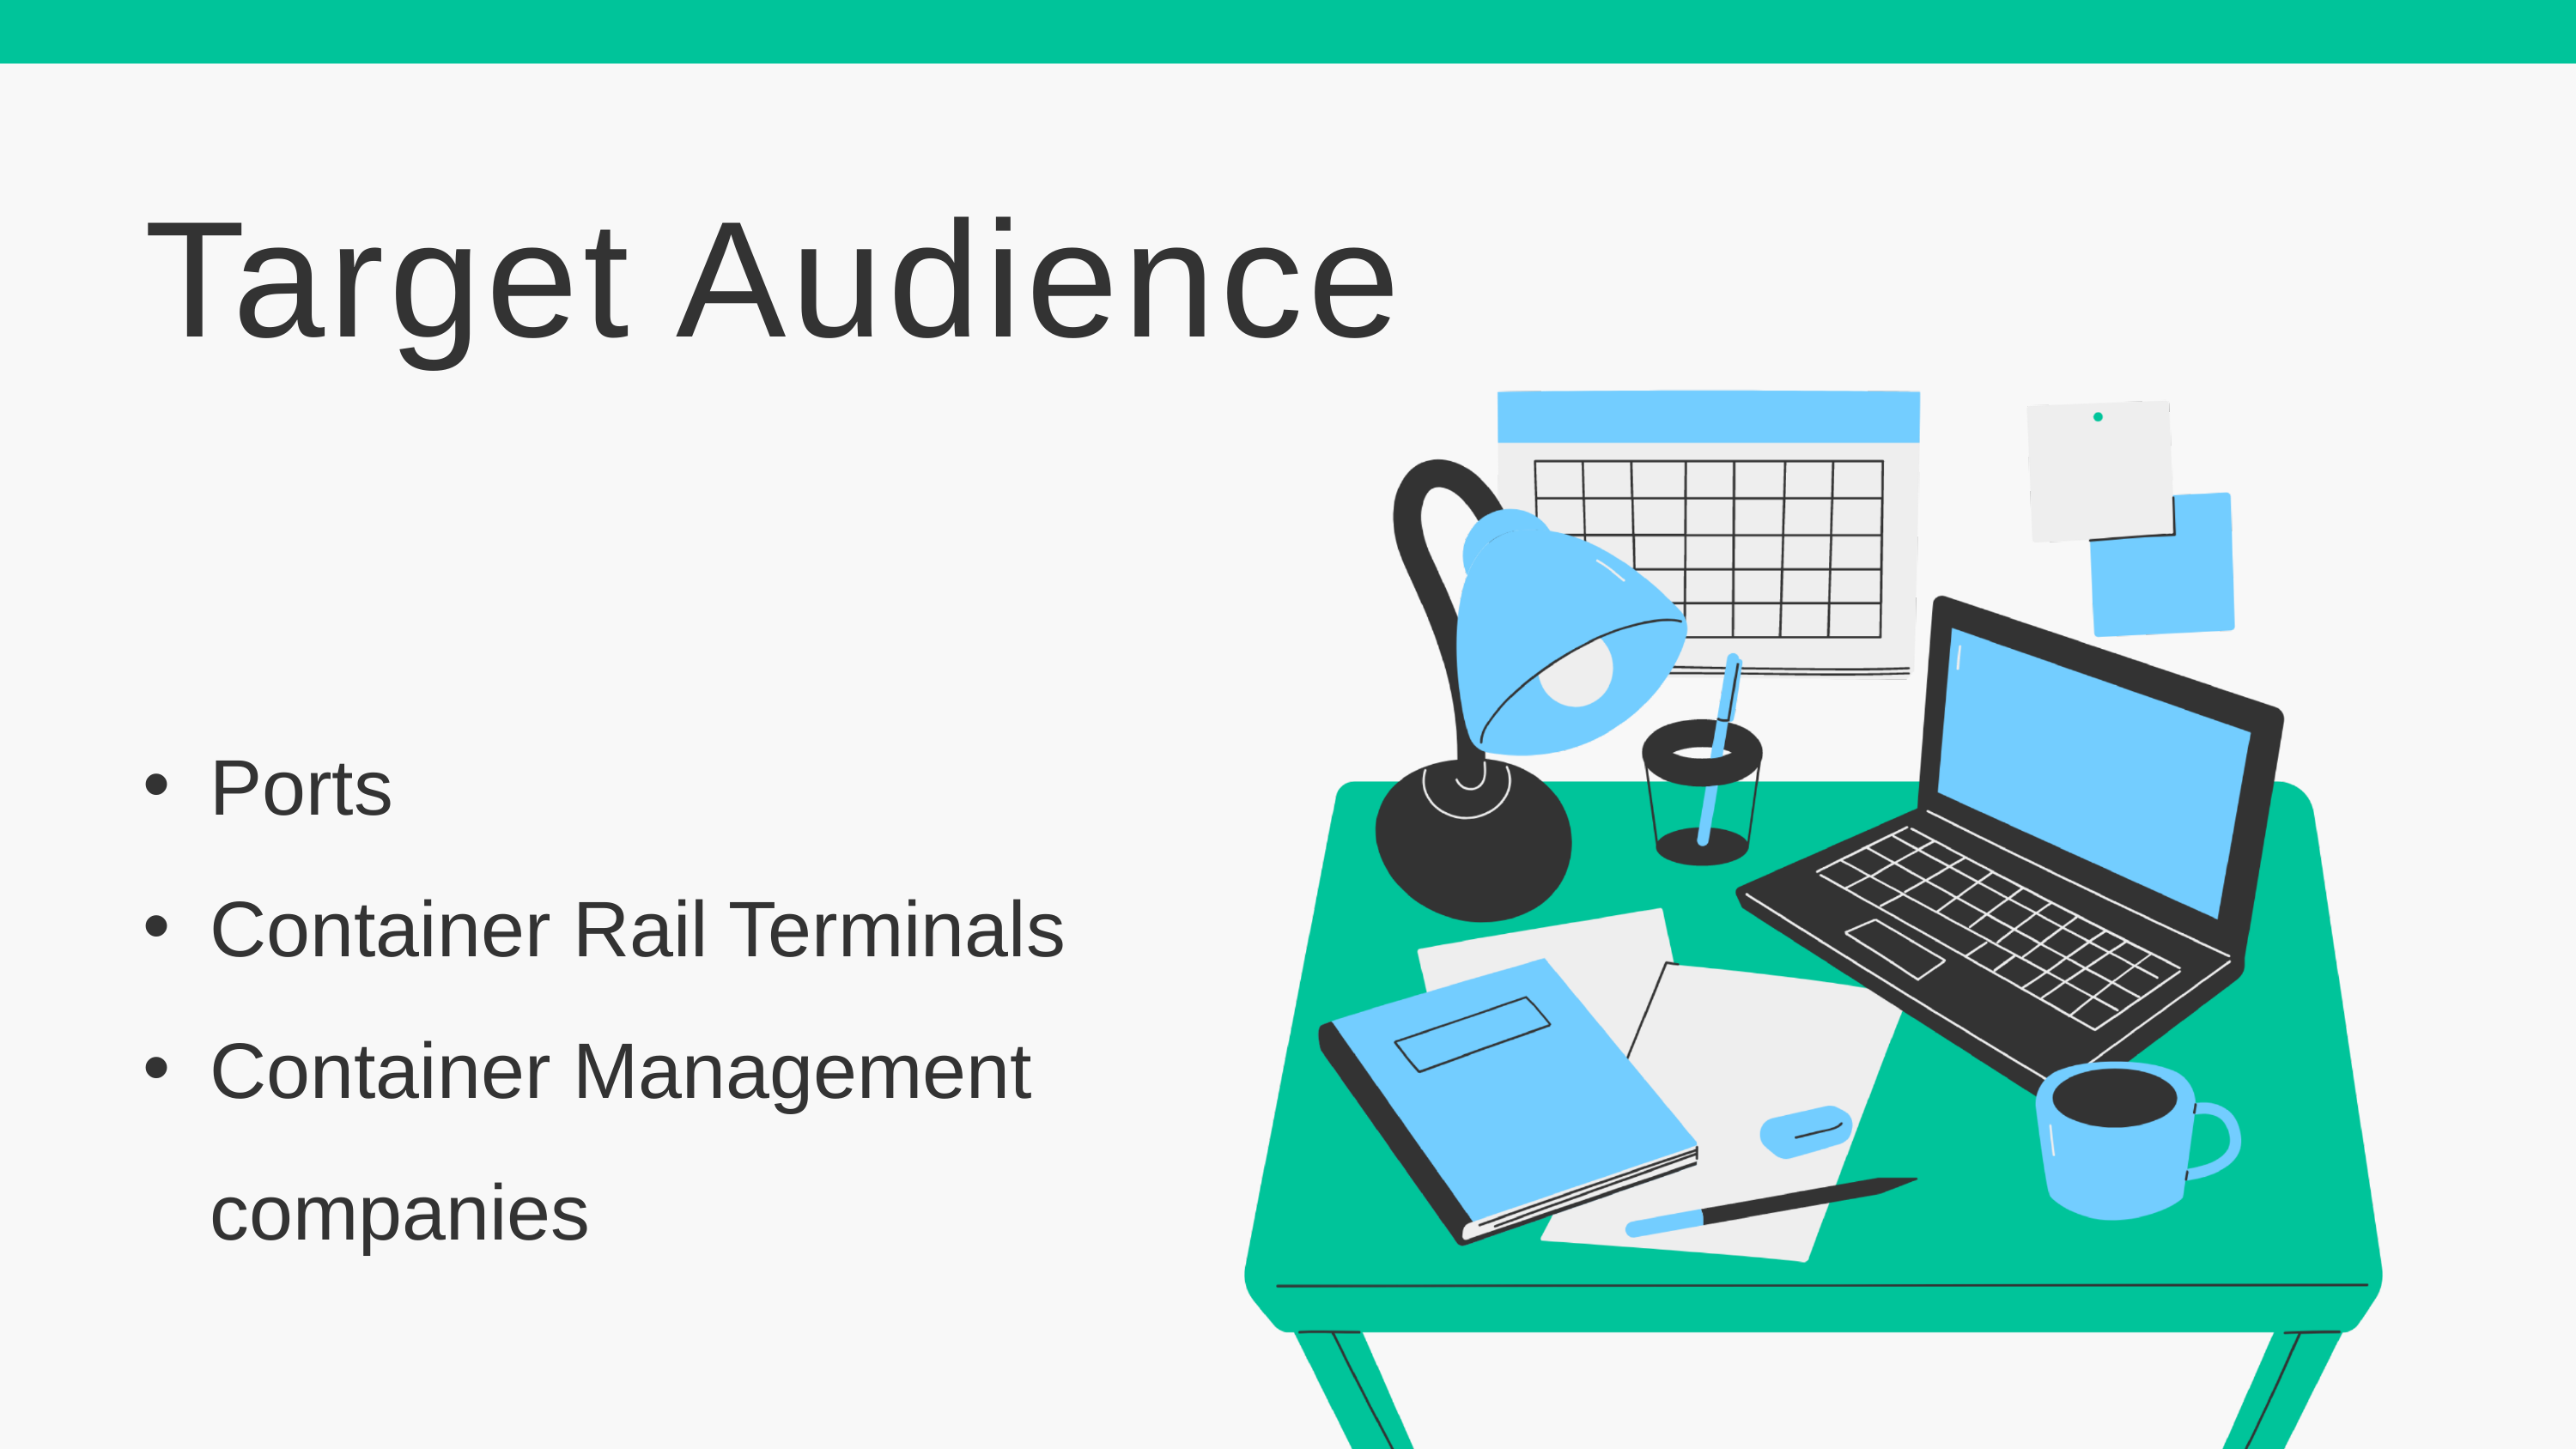

Target Audience

Ports
Container Rail Terminals
Container Management companies